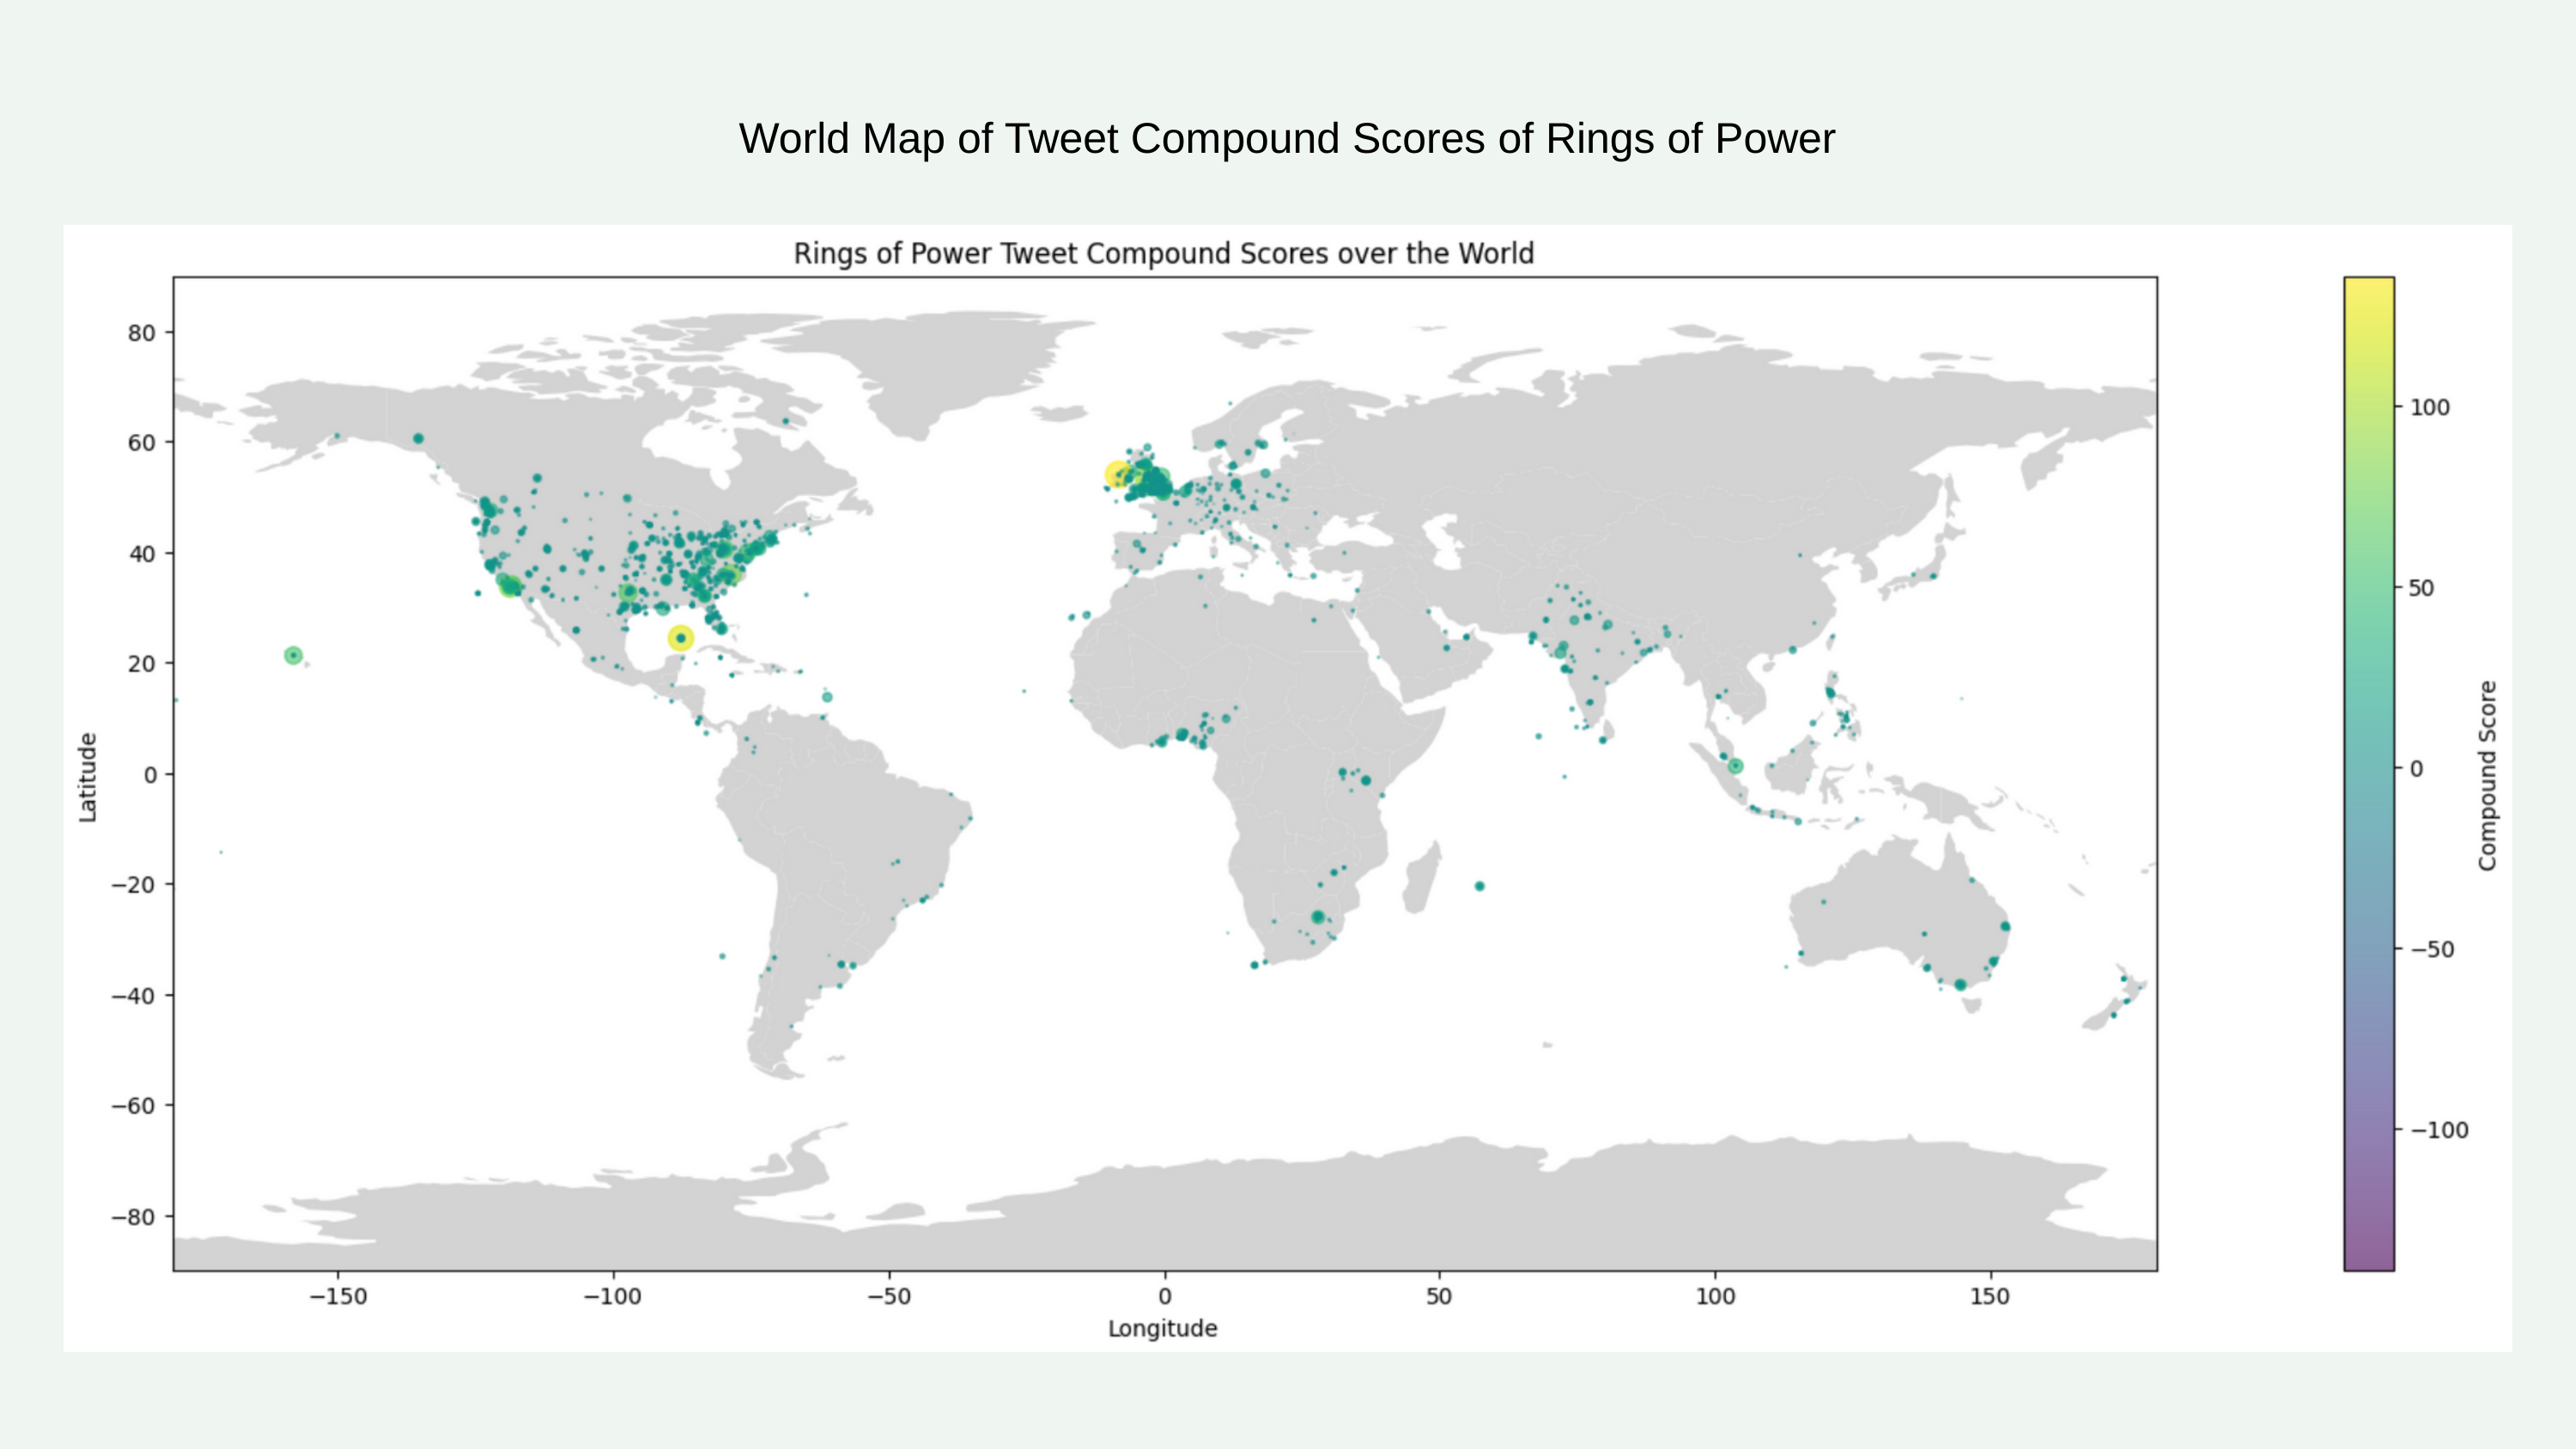

World Map of Tweet Compound Scores of Rings of Power